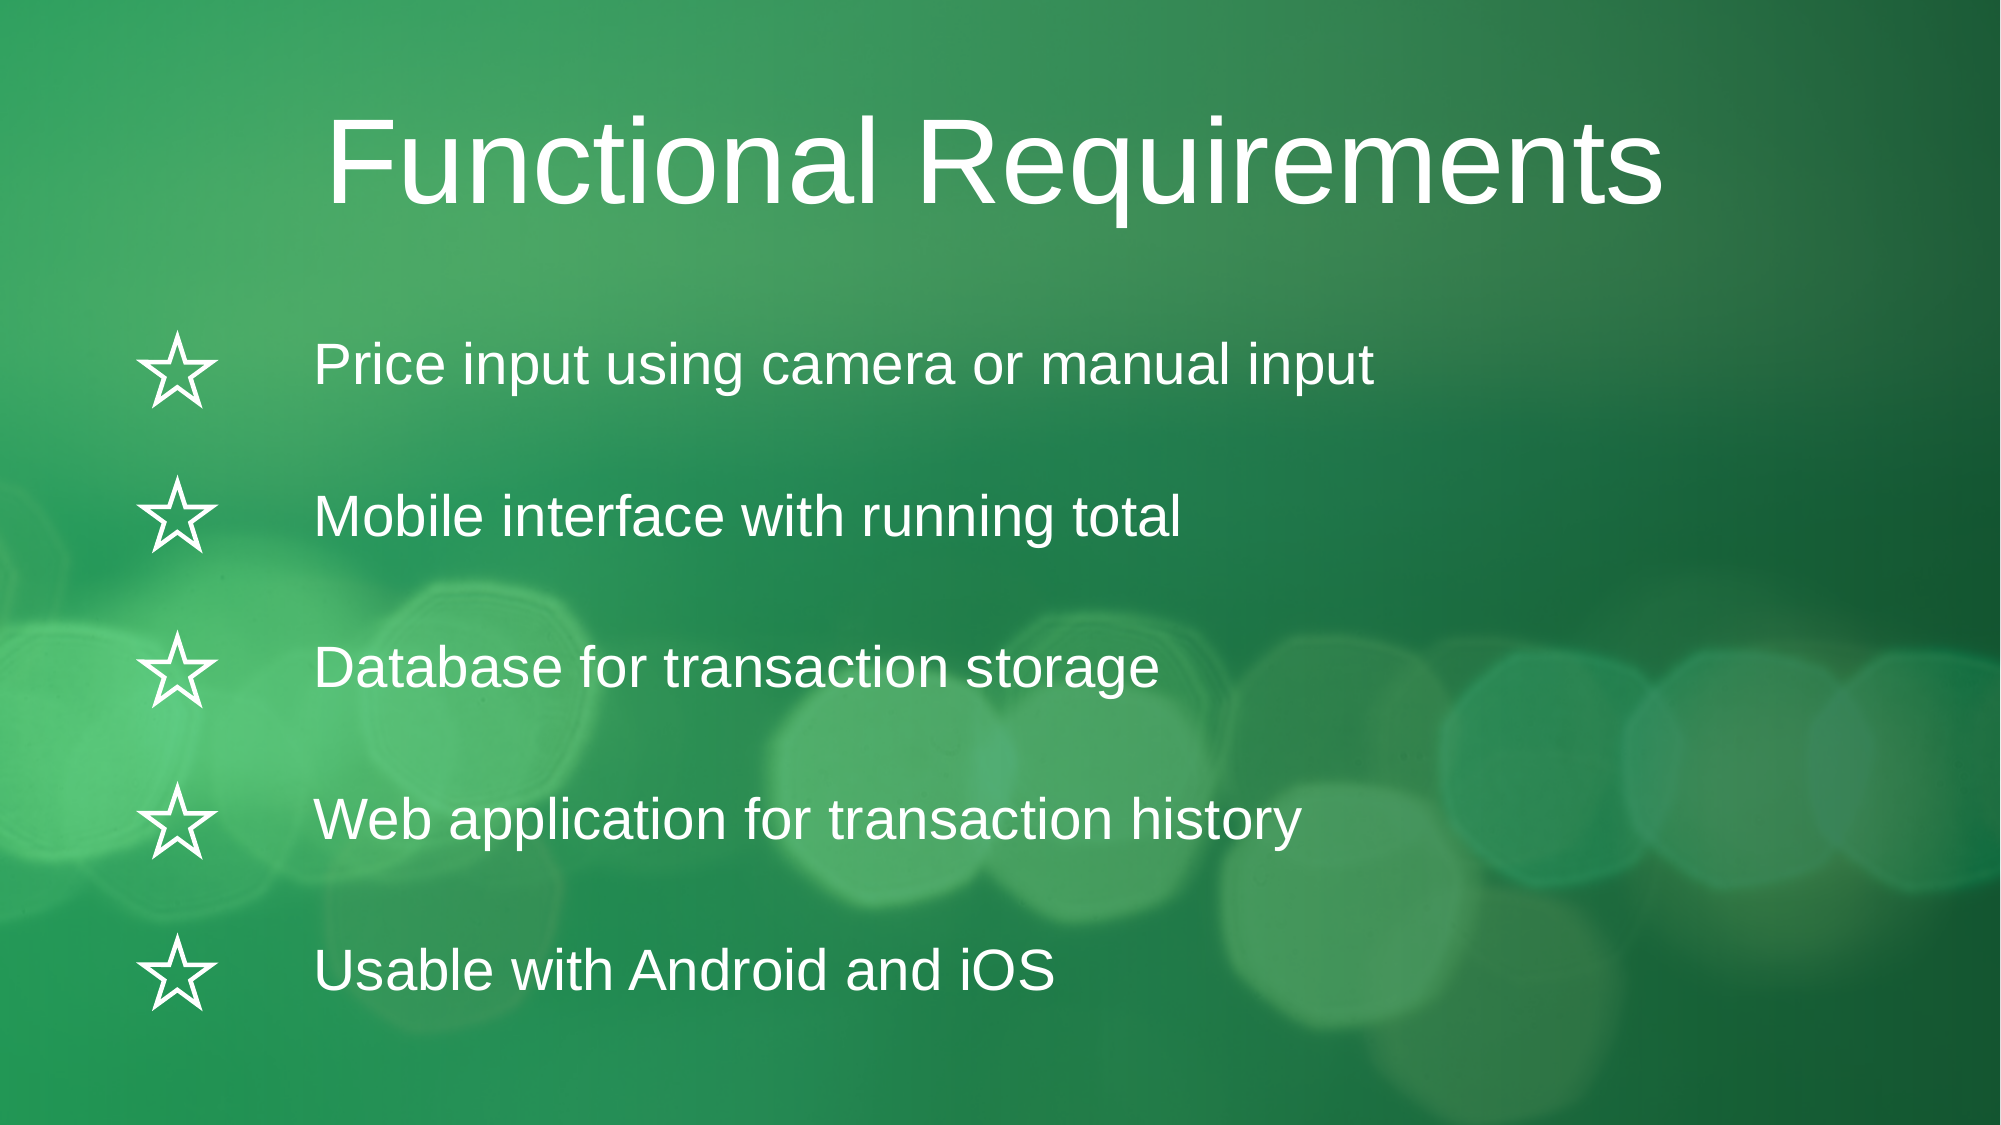

# Functional Requirements
Price input using camera or manual input
Mobile interface with running total
Database for transaction storage
Web application for transaction history
Usable with Android and iOS